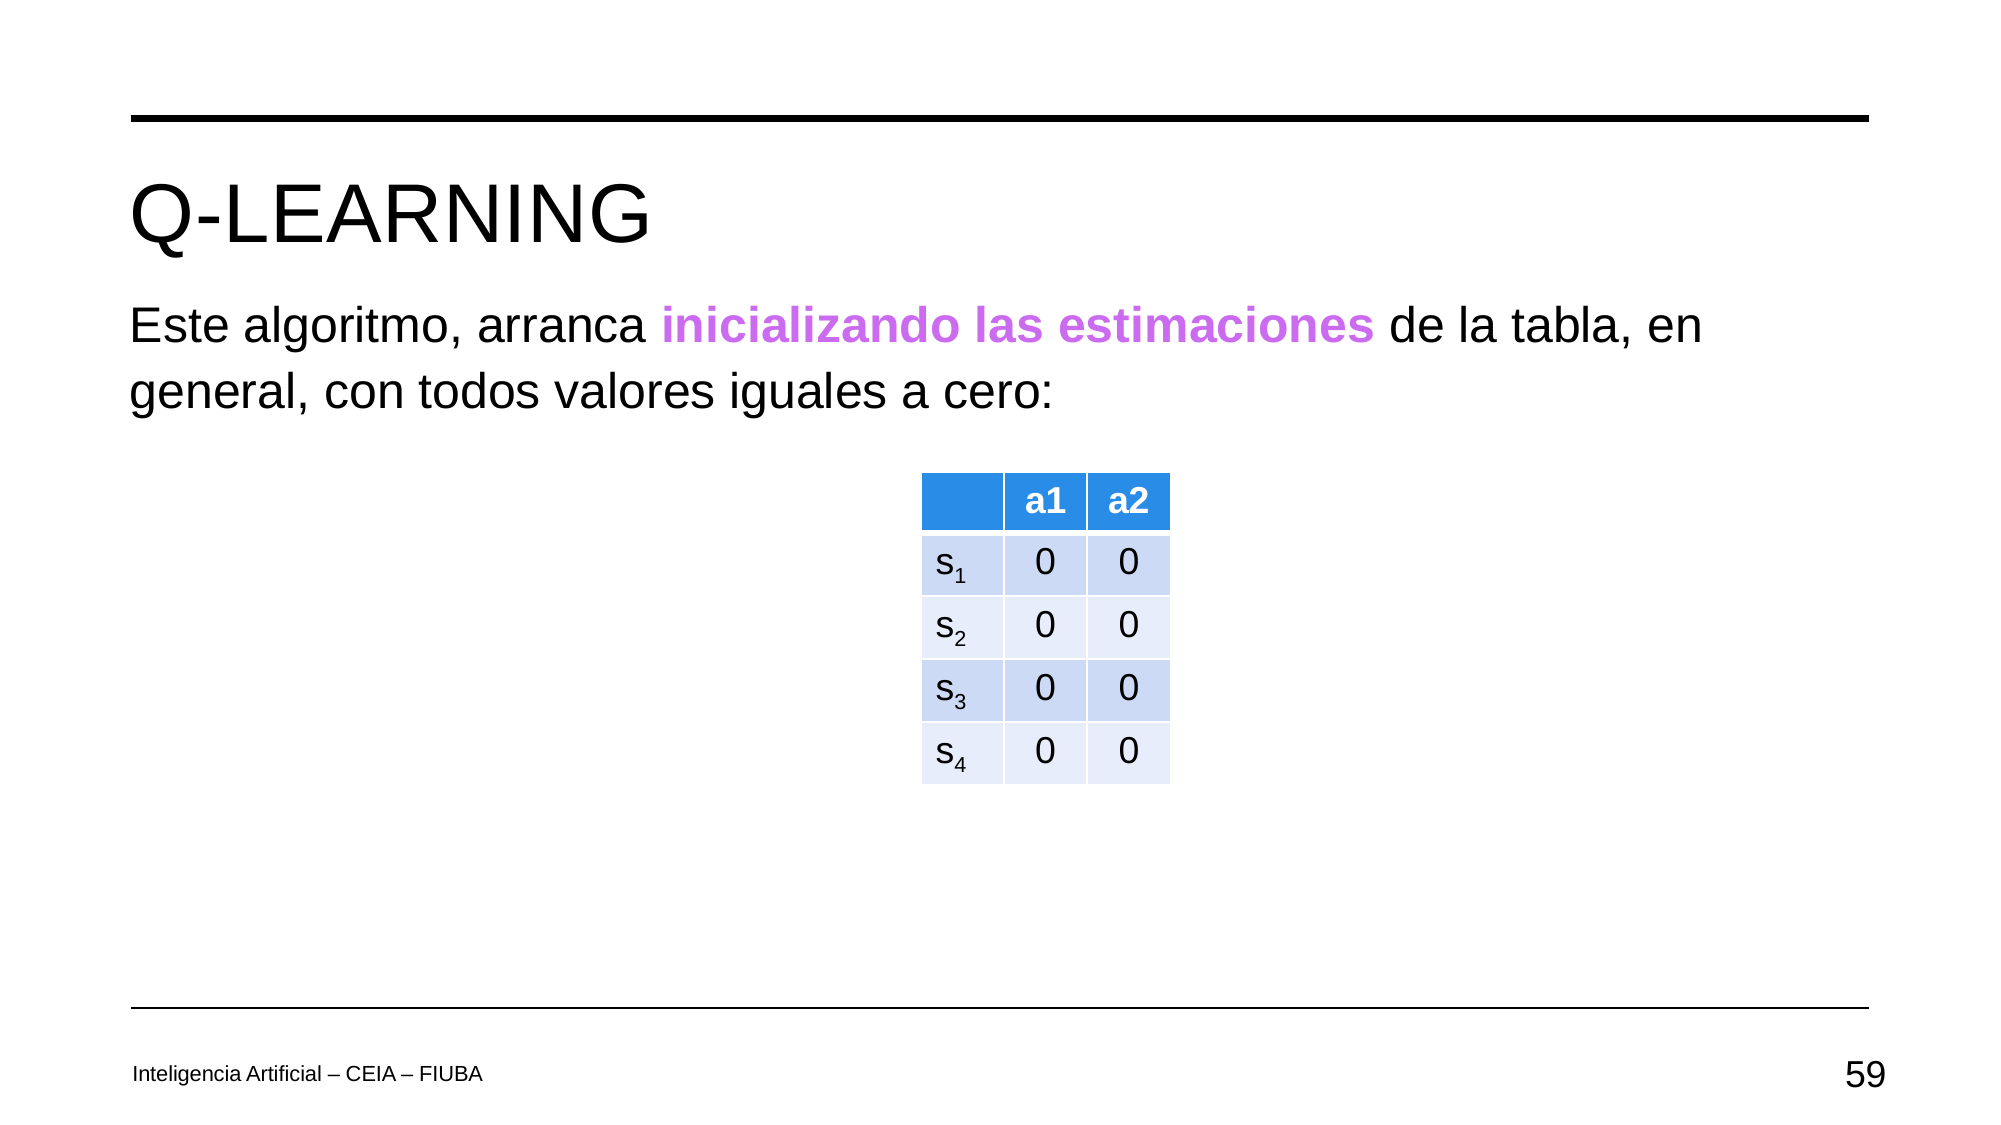

# Q-LEARNING
Este algoritmo, arranca inicializando las estimaciones de la tabla, en general, con todos valores iguales a cero:
|  | a1 | a2 |
| --- | --- | --- |
| s1 | 0 | 0 |
| s2 | 0 | 0 |
| s3 | 0 | 0 |
| s4 | 0 | 0 |
Inteligencia Artificial – CEIA – FIUBA
59
Image by vectorjuice